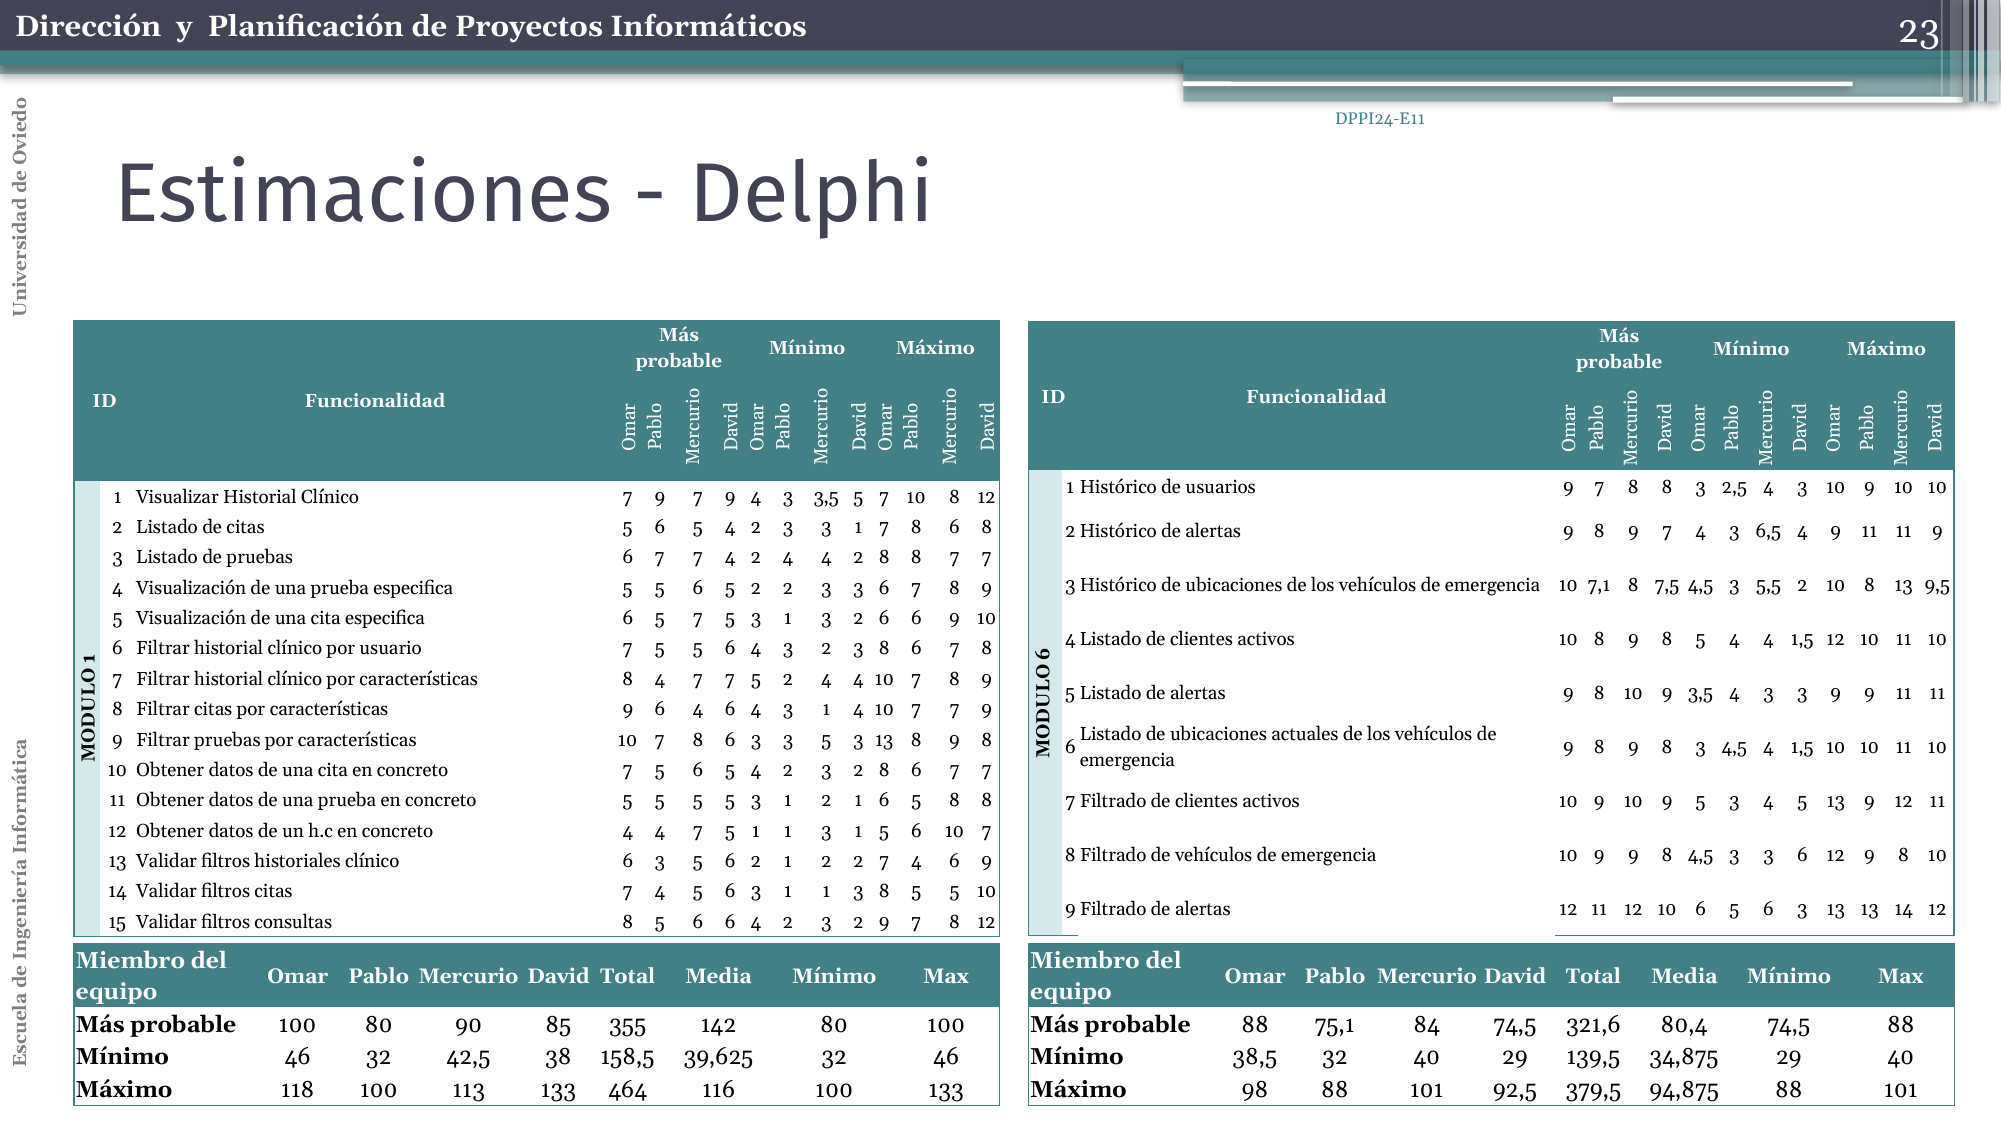

23
# Estimaciones - Delphi
DPPI24-E11
| ID |  | Funcionalidad | Más probable |  |  |  | Mínimo |  |  |  | Máximo |  |  |  |
| --- | --- | --- | --- | --- | --- | --- | --- | --- | --- | --- | --- | --- | --- | --- |
|  |  |  | Omar | Pablo | Mercurio | David | Omar | Pablo | Mercurio | David | Omar | Pablo | Mercurio | David |
| MODULO 1 | 1 | Visualizar Historial Clínico | 7 | 9 | 7 | 9 | 4 | 3 | 3,5 | 5 | 7 | 10 | 8 | 12 |
|  | 2 | Listado de citas | 5 | 6 | 5 | 4 | 2 | 3 | 3 | 1 | 7 | 8 | 6 | 8 |
|  | 3 | Listado de pruebas | 6 | 7 | 7 | 4 | 2 | 4 | 4 | 2 | 8 | 8 | 7 | 7 |
|  | 4 | Visualización de una prueba especifica | 5 | 5 | 6 | 5 | 2 | 2 | 3 | 3 | 6 | 7 | 8 | 9 |
|  | 5 | Visualización de una cita especifica | 6 | 5 | 7 | 5 | 3 | 1 | 3 | 2 | 6 | 6 | 9 | 10 |
|  | 6 | Filtrar historial clínico por usuario | 7 | 5 | 5 | 6 | 4 | 3 | 2 | 3 | 8 | 6 | 7 | 8 |
|  | 7 | Filtrar historial clínico por características | 8 | 4 | 7 | 7 | 5 | 2 | 4 | 4 | 10 | 7 | 8 | 9 |
|  | 8 | Filtrar citas por características | 9 | 6 | 4 | 6 | 4 | 3 | 1 | 4 | 10 | 7 | 7 | 9 |
|  | 9 | Filtrar pruebas por características | 10 | 7 | 8 | 6 | 3 | 3 | 5 | 3 | 13 | 8 | 9 | 8 |
|  | 10 | Obtener datos de una cita en concreto | 7 | 5 | 6 | 5 | 4 | 2 | 3 | 2 | 8 | 6 | 7 | 7 |
|  | 11 | Obtener datos de una prueba en concreto | 5 | 5 | 5 | 5 | 3 | 1 | 2 | 1 | 6 | 5 | 8 | 8 |
|  | 12 | Obtener datos de un h.c en concreto | 4 | 4 | 7 | 5 | 1 | 1 | 3 | 1 | 5 | 6 | 10 | 7 |
|  | 13 | Validar filtros historiales clínico | 6 | 3 | 5 | 6 | 2 | 1 | 2 | 2 | 7 | 4 | 6 | 9 |
|  | 14 | Validar filtros citas | 7 | 4 | 5 | 6 | 3 | 1 | 1 | 3 | 8 | 5 | 5 | 10 |
|  | 15 | Validar filtros consultas | 8 | 5 | 6 | 6 | 4 | 2 | 3 | 2 | 9 | 7 | 8 | 12 |
| ID |  | Funcionalidad | Más probable |  |  |  | Mínimo |  |  |  | Máximo |  |  |  |
| --- | --- | --- | --- | --- | --- | --- | --- | --- | --- | --- | --- | --- | --- | --- |
|  |  |  | Omar | Pablo | Mercurio | David | Omar | Pablo | Mercurio | David | Omar | Pablo | Mercurio | David |
| MODULO 6 | 1 | Histórico de usuarios | 9 | 7 | 8 | 8 | 3 | 2,5 | 4 | 3 | 10 | 9 | 10 | 10 |
|  | 2 | Histórico de alertas | 9 | 8 | 9 | 7 | 4 | 3 | 6,5 | 4 | 9 | 11 | 11 | 9 |
|  | 3 | Histórico de ubicaciones de los vehículos de emergencia | 10 | 7,1 | 8 | 7,5 | 4,5 | 3 | 5,5 | 2 | 10 | 8 | 13 | 9,5 |
|  | 4 | Listado de clientes activos | 10 | 8 | 9 | 8 | 5 | 4 | 4 | 1,5 | 12 | 10 | 11 | 10 |
|  | 5 | Listado de alertas | 9 | 8 | 10 | 9 | 3,5 | 4 | 3 | 3 | 9 | 9 | 11 | 11 |
|  | 6 | Listado de ubicaciones actuales de los vehículos de emergencia | 9 | 8 | 9 | 8 | 3 | 4,5 | 4 | 1,5 | 10 | 10 | 11 | 10 |
|  | 7 | Filtrado de clientes activos | 10 | 9 | 10 | 9 | 5 | 3 | 4 | 5 | 13 | 9 | 12 | 11 |
|  | 8 | Filtrado de vehículos de emergencia | 10 | 9 | 9 | 8 | 4,5 | 3 | 3 | 6 | 12 | 9 | 8 | 10 |
|  | 9 | Filtrado de alertas | 12 | 11 | 12 | 10 | 6 | 5 | 6 | 3 | 13 | 13 | 14 | 12 |
| Miembro del equipo | Omar | Pablo | Mercurio | David | Total | Media | Mínimo | Max |
| --- | --- | --- | --- | --- | --- | --- | --- | --- |
| Más probable | 88 | 75,1 | 84 | 74,5 | 321,6 | 80,4 | 74,5 | 88 |
| Mínimo | 38,5 | 32 | 40 | 29 | 139,5 | 34,875 | 29 | 40 |
| Máximo | 98 | 88 | 101 | 92,5 | 379,5 | 94,875 | 88 | 101 |
| Miembro del equipo | Omar | Pablo | Mercurio | David | Total | Media | Mínimo | Max |
| --- | --- | --- | --- | --- | --- | --- | --- | --- |
| Más probable | 100 | 80 | 90 | 85 | 355 | 142 | 80 | 100 |
| Mínimo | 46 | 32 | 42,5 | 38 | 158,5 | 39,625 | 32 | 46 |
| Máximo | 118 | 100 | 113 | 133 | 464 | 116 | 100 | 133 |